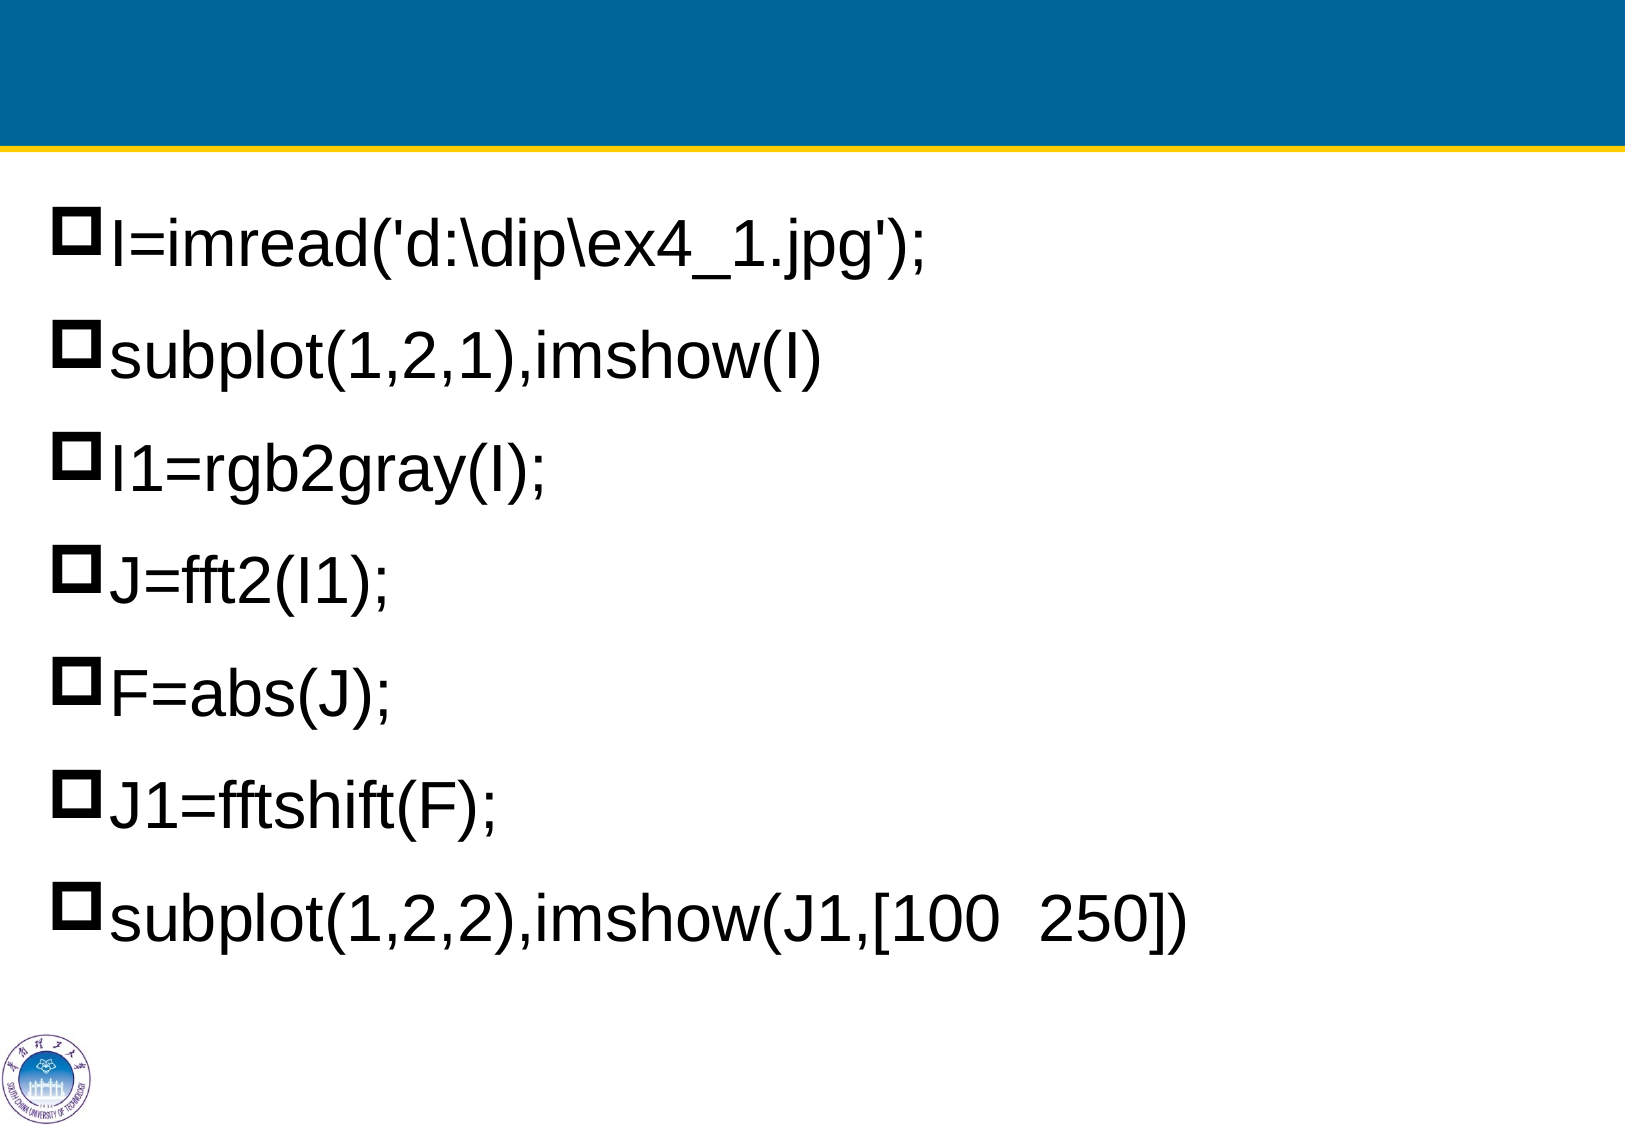

#
I=imread('d:\dip\ex4_1.jpg');
subplot(1,2,1),imshow(I)
I1=rgb2gray(I);
J=fft2(I1);
F=abs(J);
J1=fftshift(F);
subplot(1,2,2),imshow(J1,[100  250])